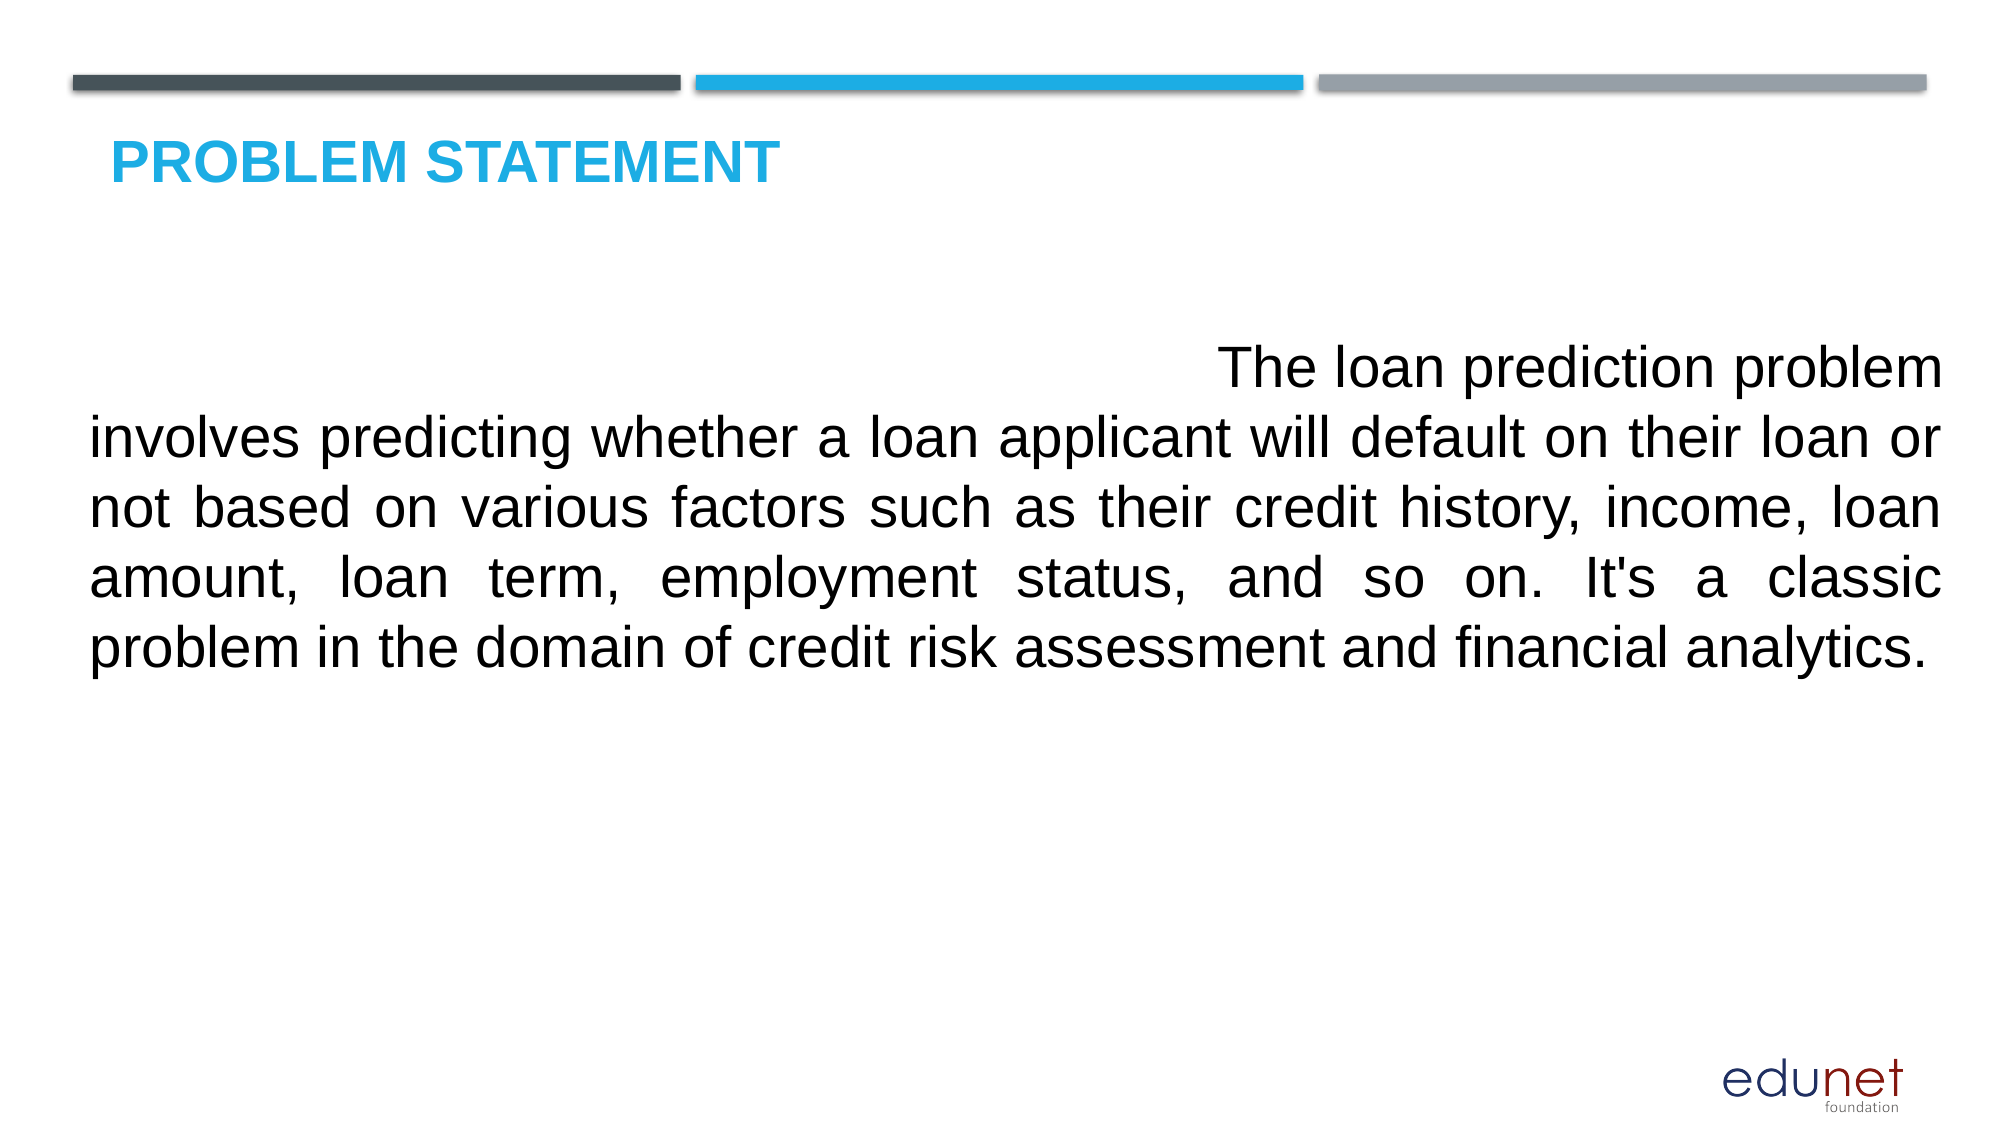

# Problem Statement
                                                                 The loan prediction problem involves predicting whether a loan applicant will default on their loan or not based on various factors such as their credit history, income, loan amount, loan term, employment status, and so on. It's a classic problem in the domain of credit risk assessment and financial analytics.